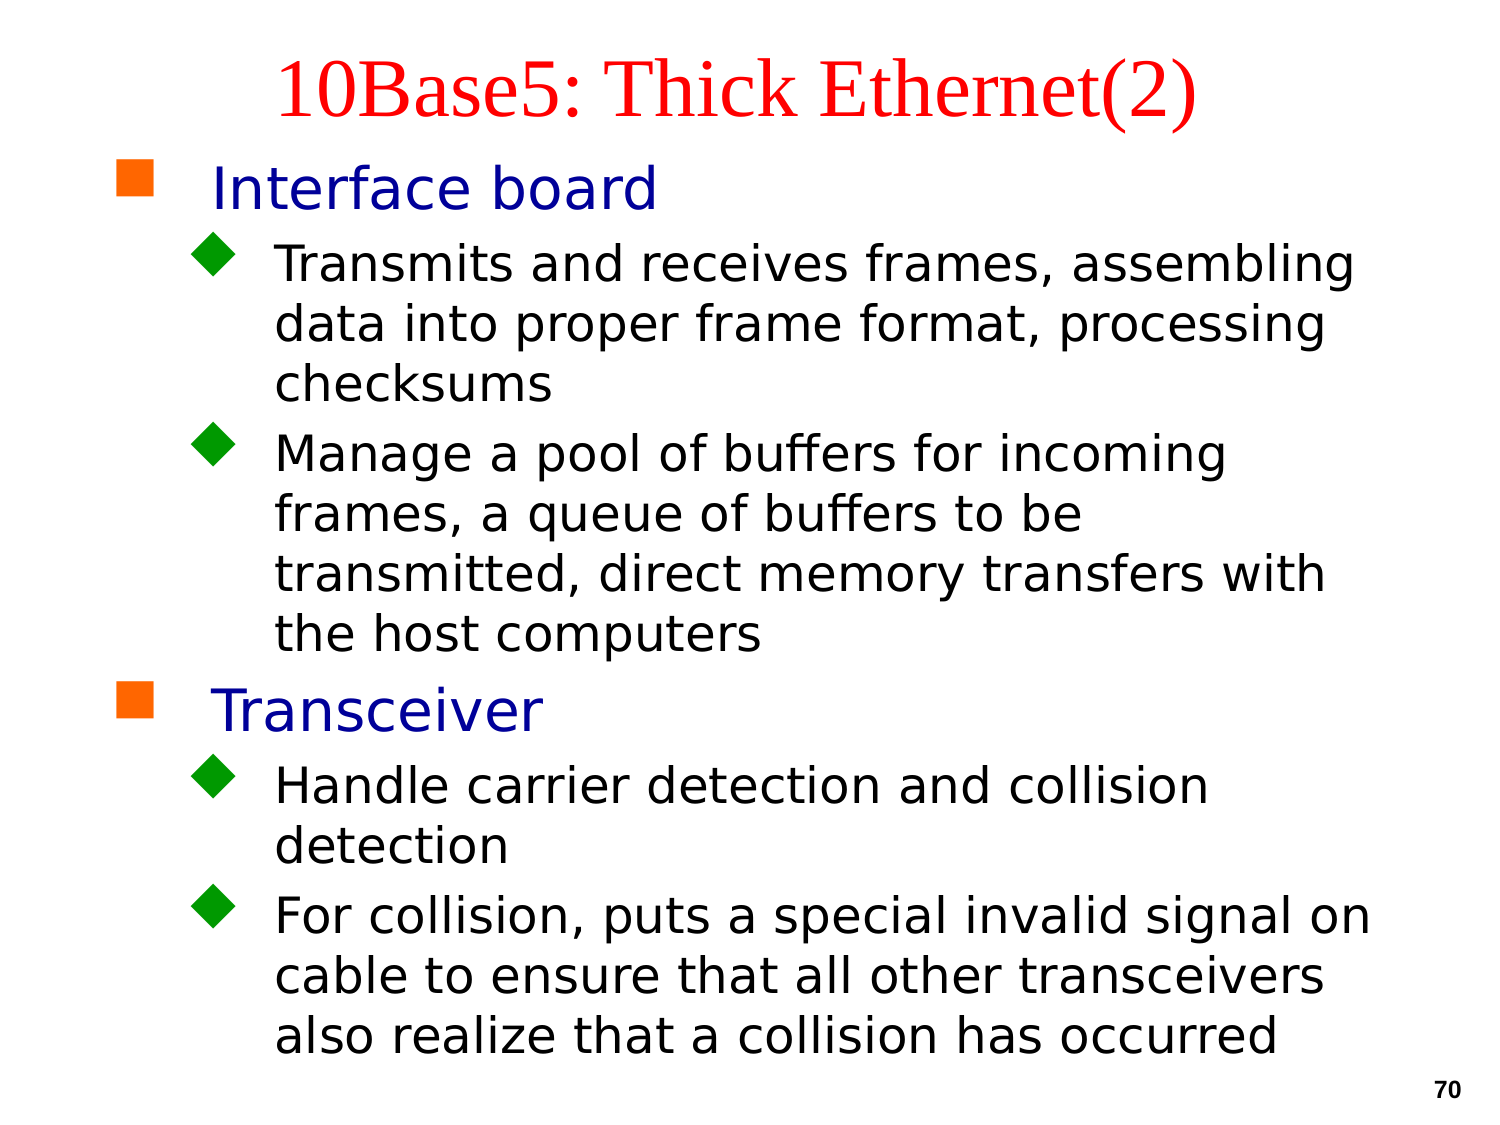

# 10Base5: Thick Ethernet(2)
Interface board
Transmits and receives frames, assembling data into proper frame format, processing checksums
Manage a pool of buffers for incoming frames, a queue of buffers to be transmitted, direct memory transfers with the host computers
Transceiver
Handle carrier detection and collision detection
For collision, puts a special invalid signal on cable to ensure that all other transceivers also realize that a collision has occurred